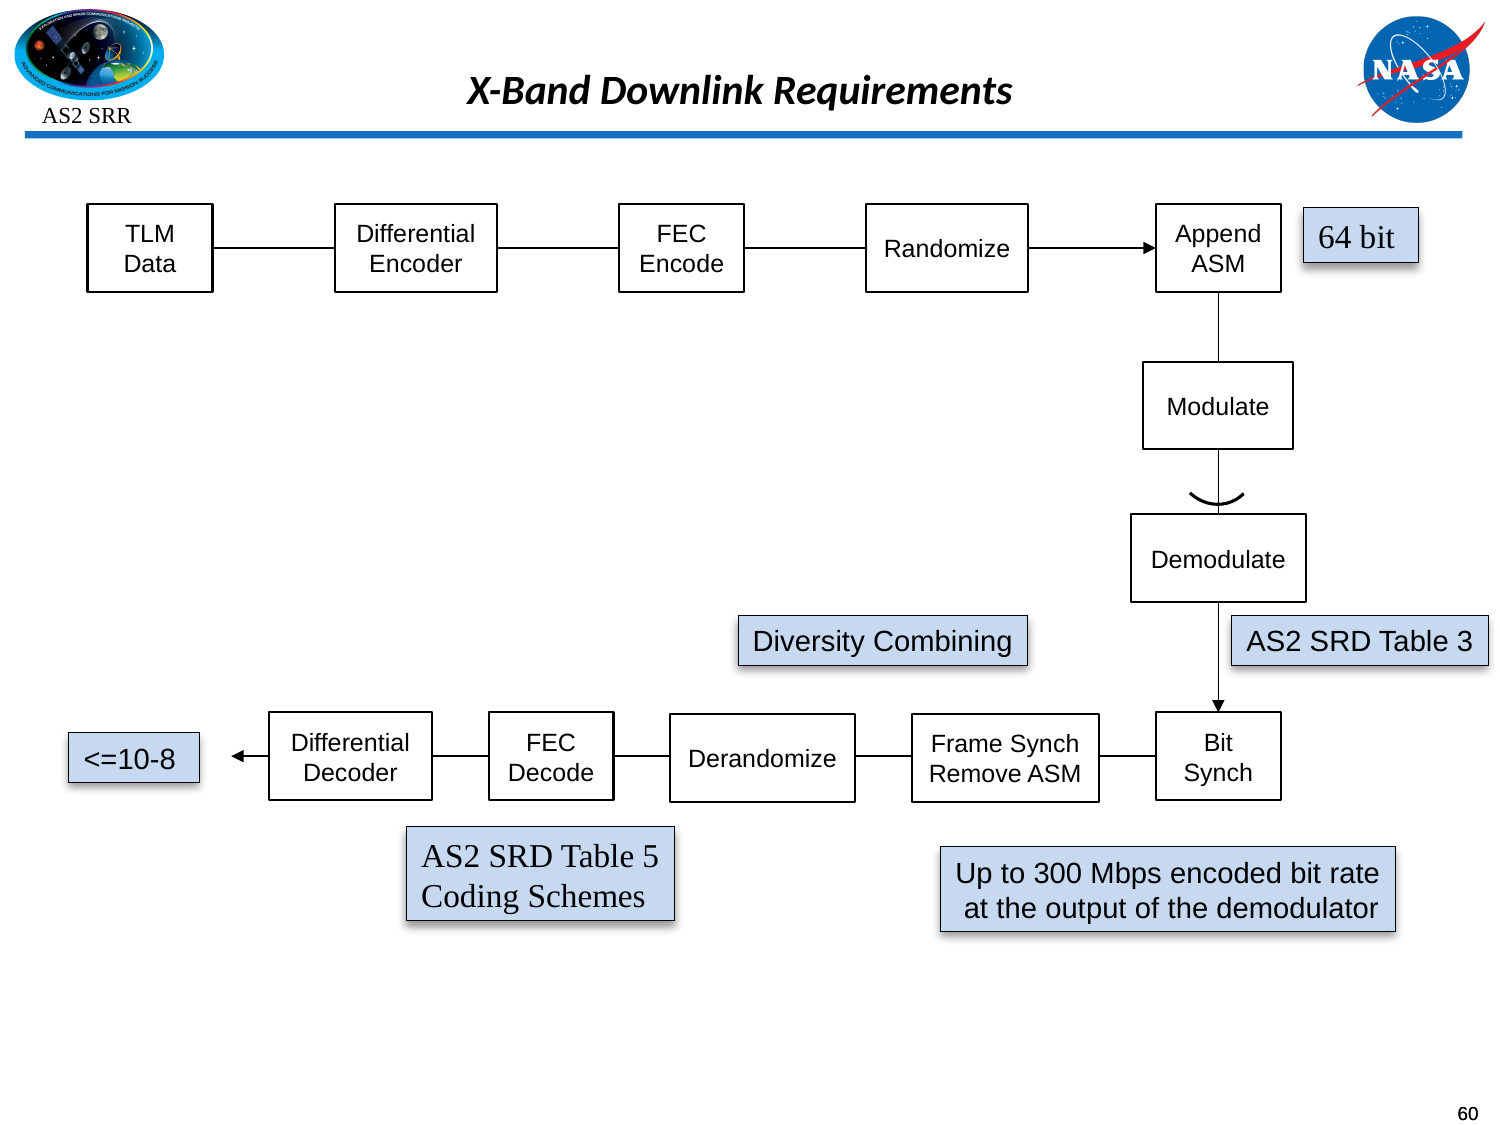

# X-Band Downlink Requirements
TLM
Data
Differential
Encoder
FEC
Encode
Randomize
Append
ASM
64 bit
Modulate

Demodulate
Diversity Combining
AS2 SRD Table 3
Differential
Decoder
FEC
Decode
Bit Synch
Derandomize
Frame Synch
Remove ASM
<=10-8
AS2 SRD Table 5
Coding Schemes
Up to 300 Mbps encoded bit rate
 at the output of the demodulator